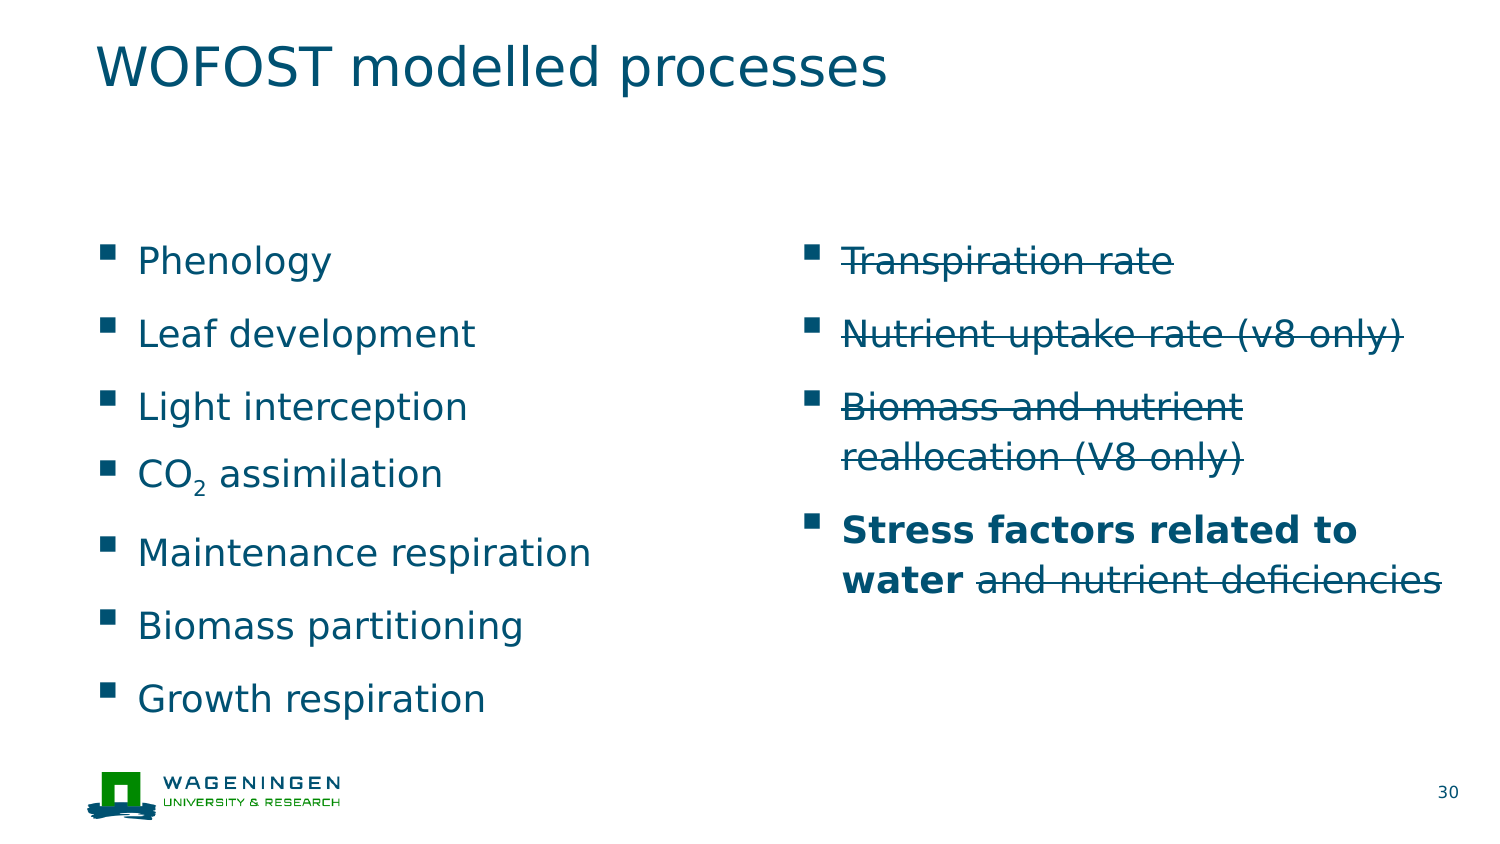

# WOFOST modelled processes
Phenology
Leaf development
Light interception
CO2 assimilation
Maintenance respiration
Biomass partitioning
Growth respiration

Transpiration rate
Nutrient uptake rate (v8 only)
Biomass and nutrient reallocation (V8 only)
Stress factors related to water and nutrient deficiencies

30